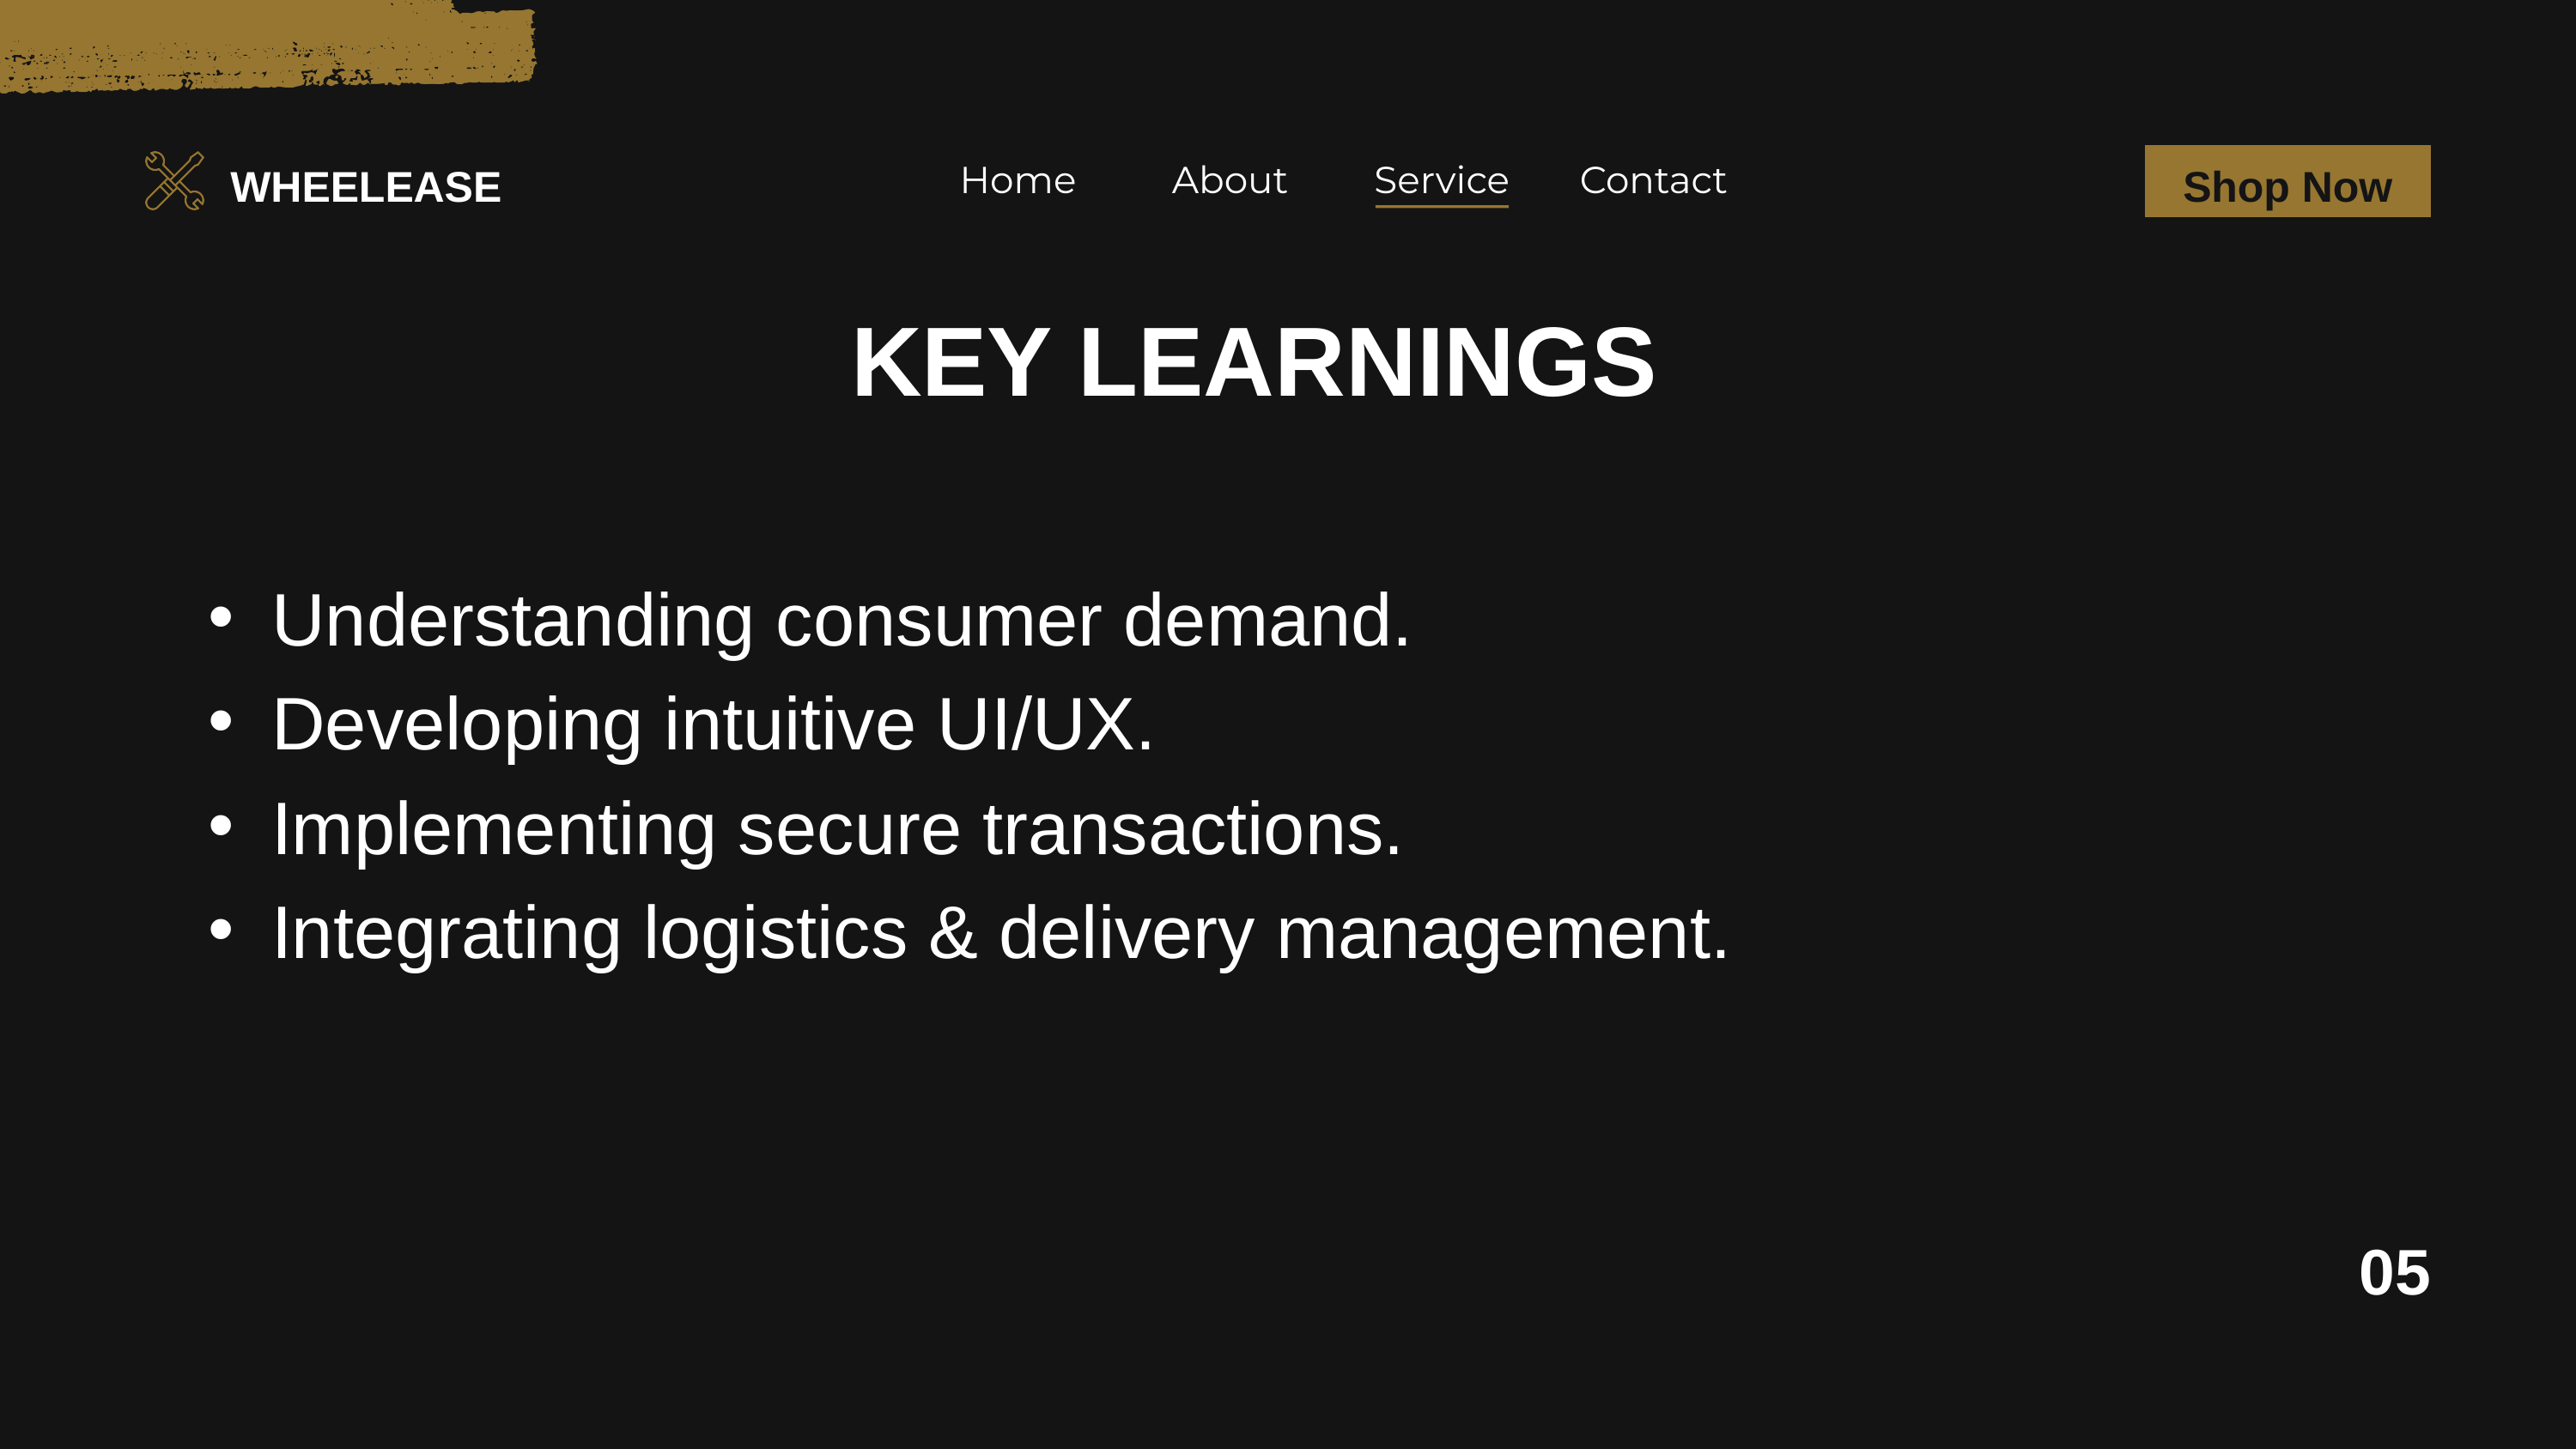

Home
About
Service
Contact
WHEELEASE
Shop Now

KEY LEARNINGS

Understanding consumer demand.
Developing intuitive UI/UX.
Implementing secure transactions.
Integrating logistics & delivery management.

05